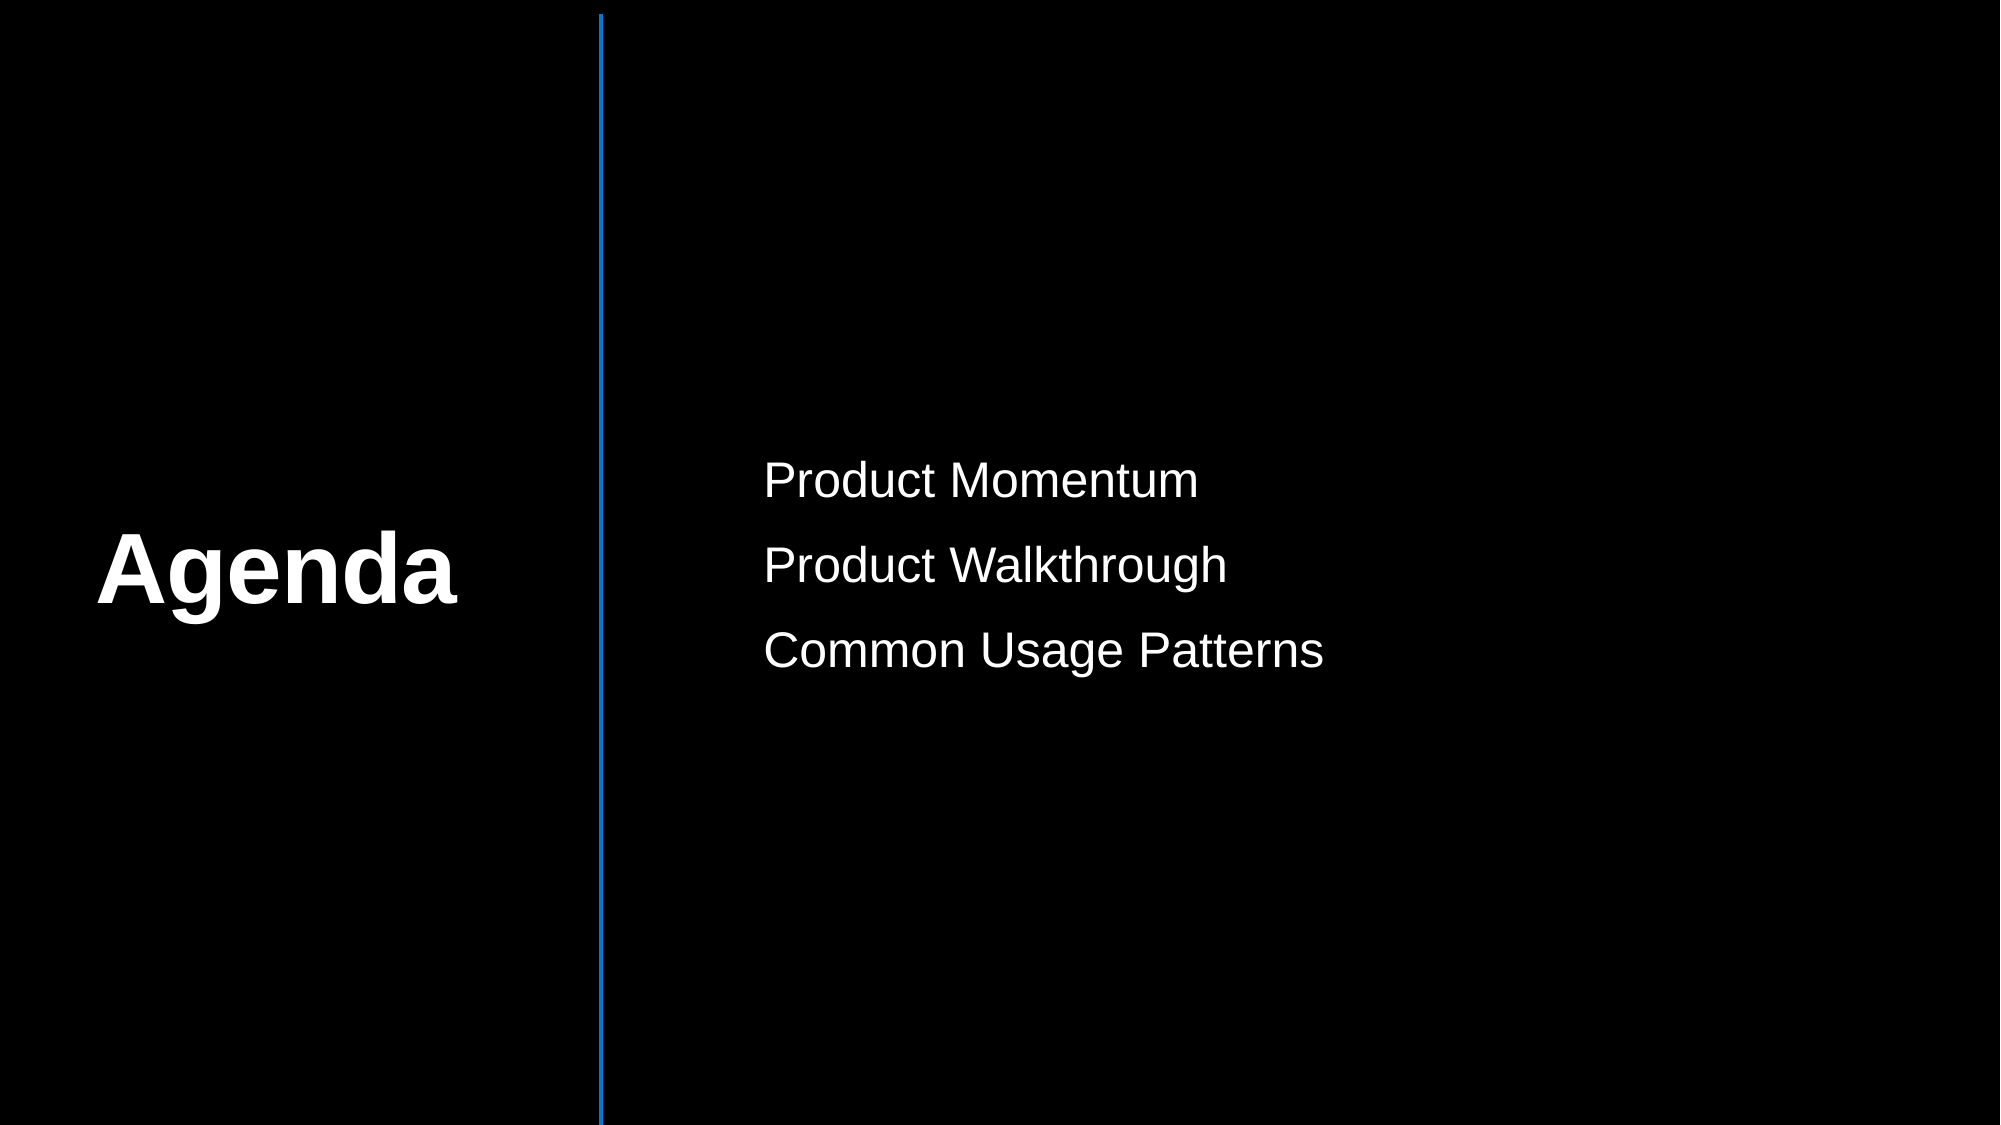

Product Momentum
Product Walkthrough
Common Usage Patterns
# Agenda
Interlock with AI teams
Clarifying solution areas
Developing a shared view of business
Driving awareness